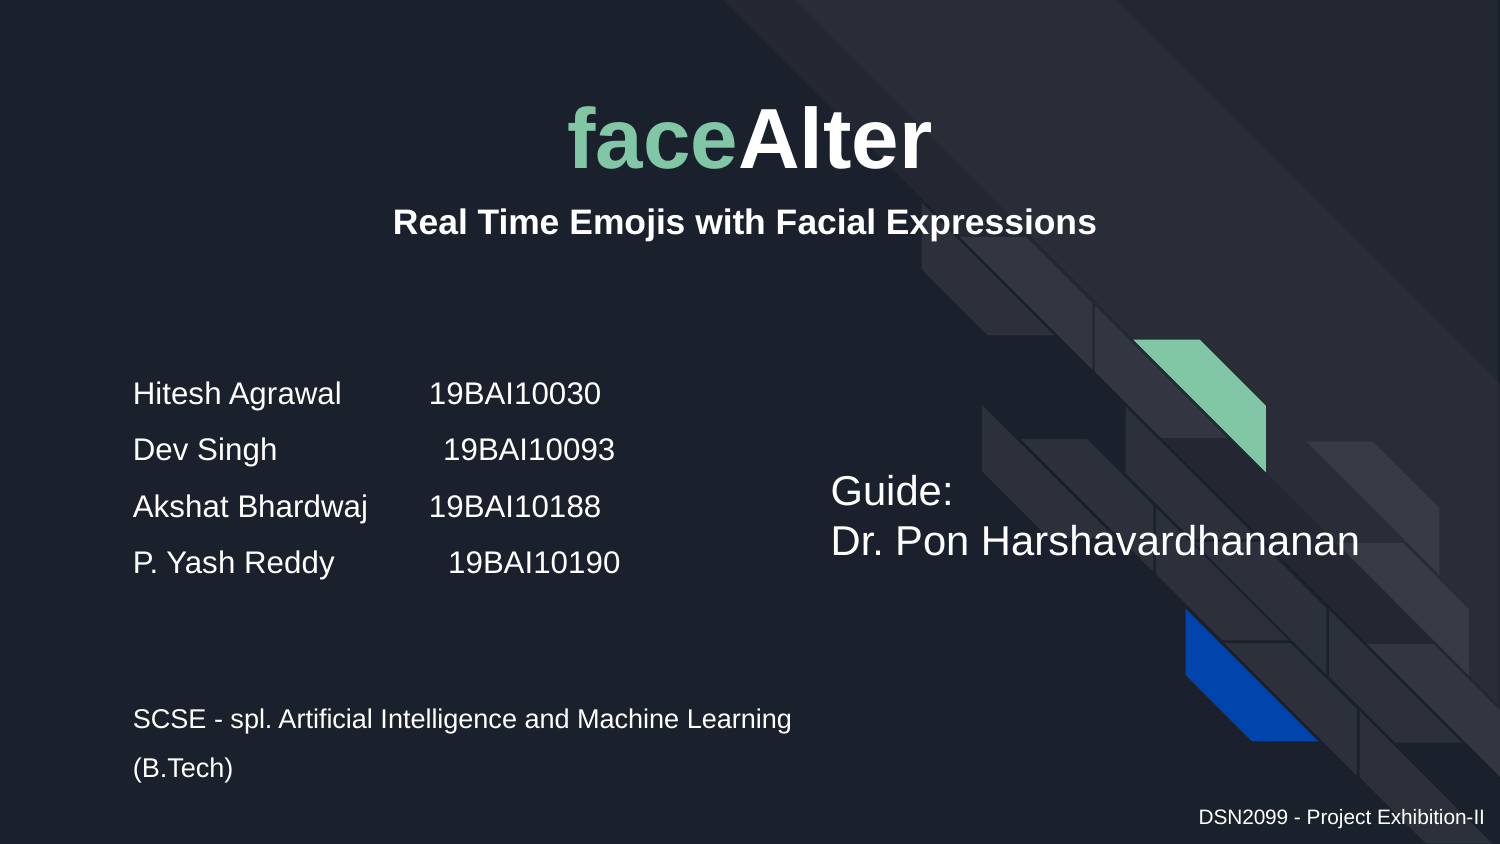

faceAlter
Real Time Emojis with Facial Expressions
Hitesh Agrawal          19BAI10030
Dev Singh                   19BAI10093
Akshat Bhardwaj       19BAI10188
P. Yash Reddy             19BAI10190
Guide:
Dr. Pon Harshavardhananan
SCSE - spl. Artificial Intelligence and Machine Learning (B.Tech)
DSN2099 - Project Exhibition-II